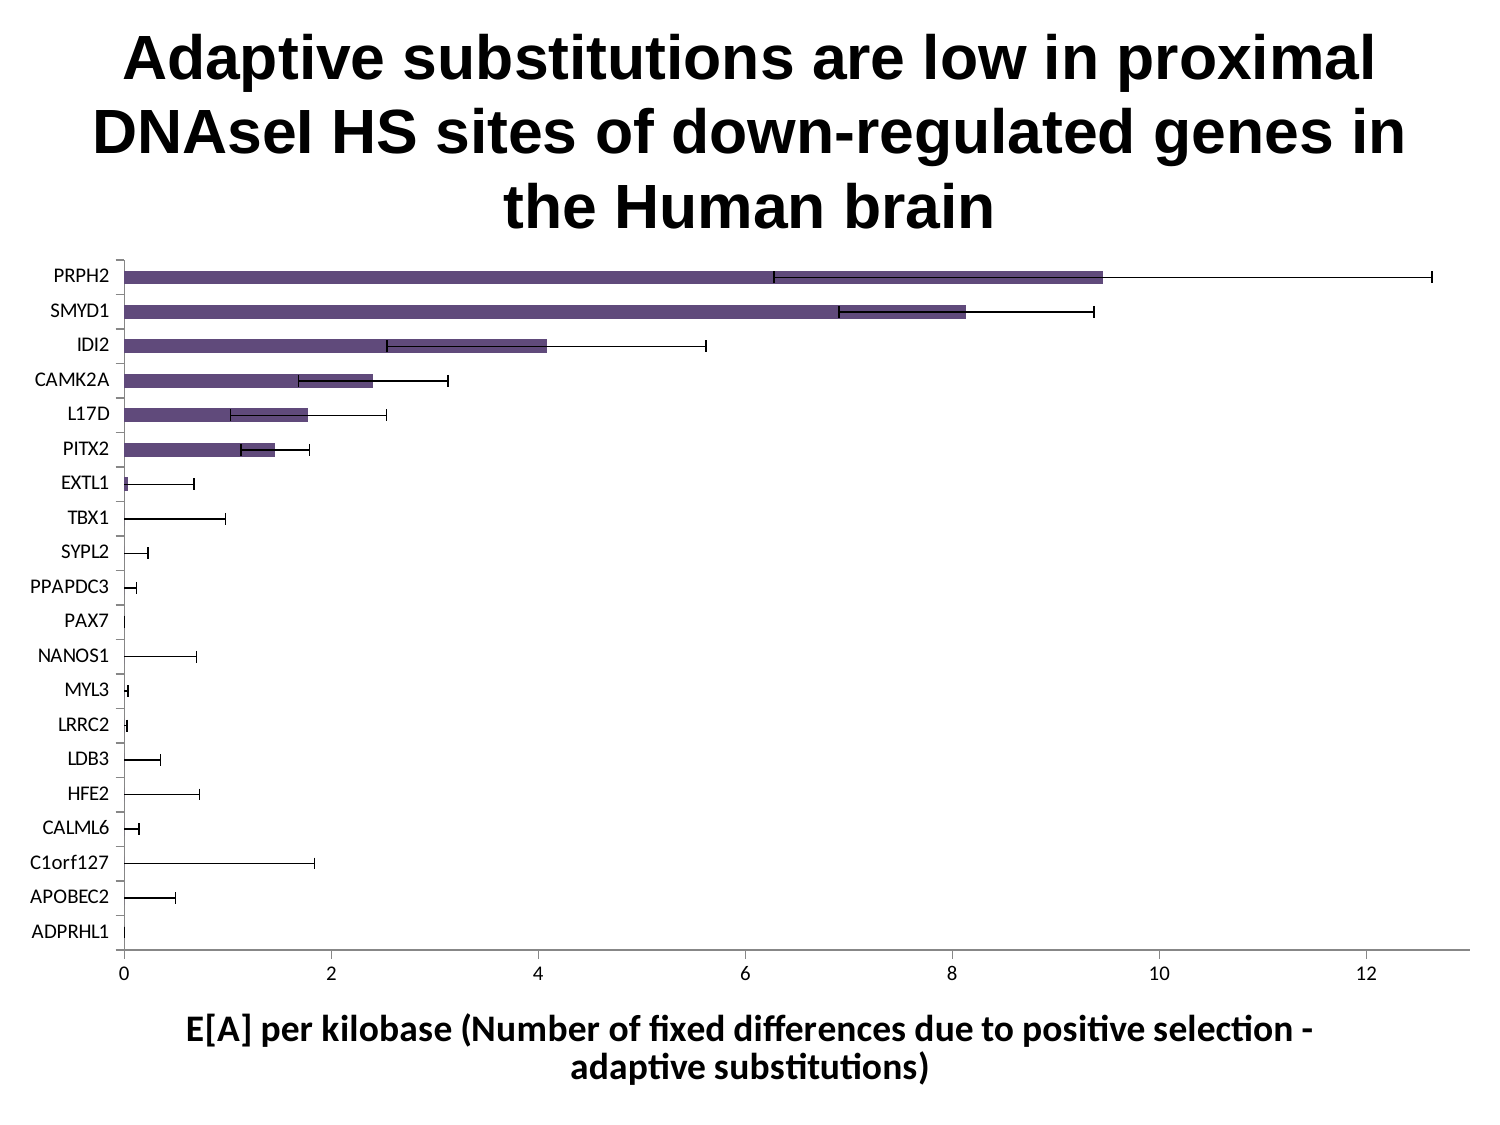

# Adaptive substitutions are low in proximal DNAseI HS sites of down-regulated genes in the Human brain

### Chart

| Category |  |
|---|---|
| ADPRHL1 | 0.0 |
| APOBEC2 | 0.0 |
| C1orf127 | 0.0 |
| CALML6 | 0.0 |
| HFE2 | 0.0 |
| LDB3 | 0.0 |
| LRRC2 | 0.0 |
| MYL3 | 0.0 |
| NANOS1 | 0.0 |
| PAX7 | 0.0 |
| PPAPDC3 | 0.0 |
| SYPL2 | 0.0 |
| TBX1 | 0.0 |
| EXTL1 | 0.031355 |
| PITX2 | 1.457834 |
| L17D | 1.777317 |
| CAMK2A | 2.403376 |
| IDI2 | 4.078418 |
| SMYD1 | 8.136014 |
| PRPH2 | 9.454489 |